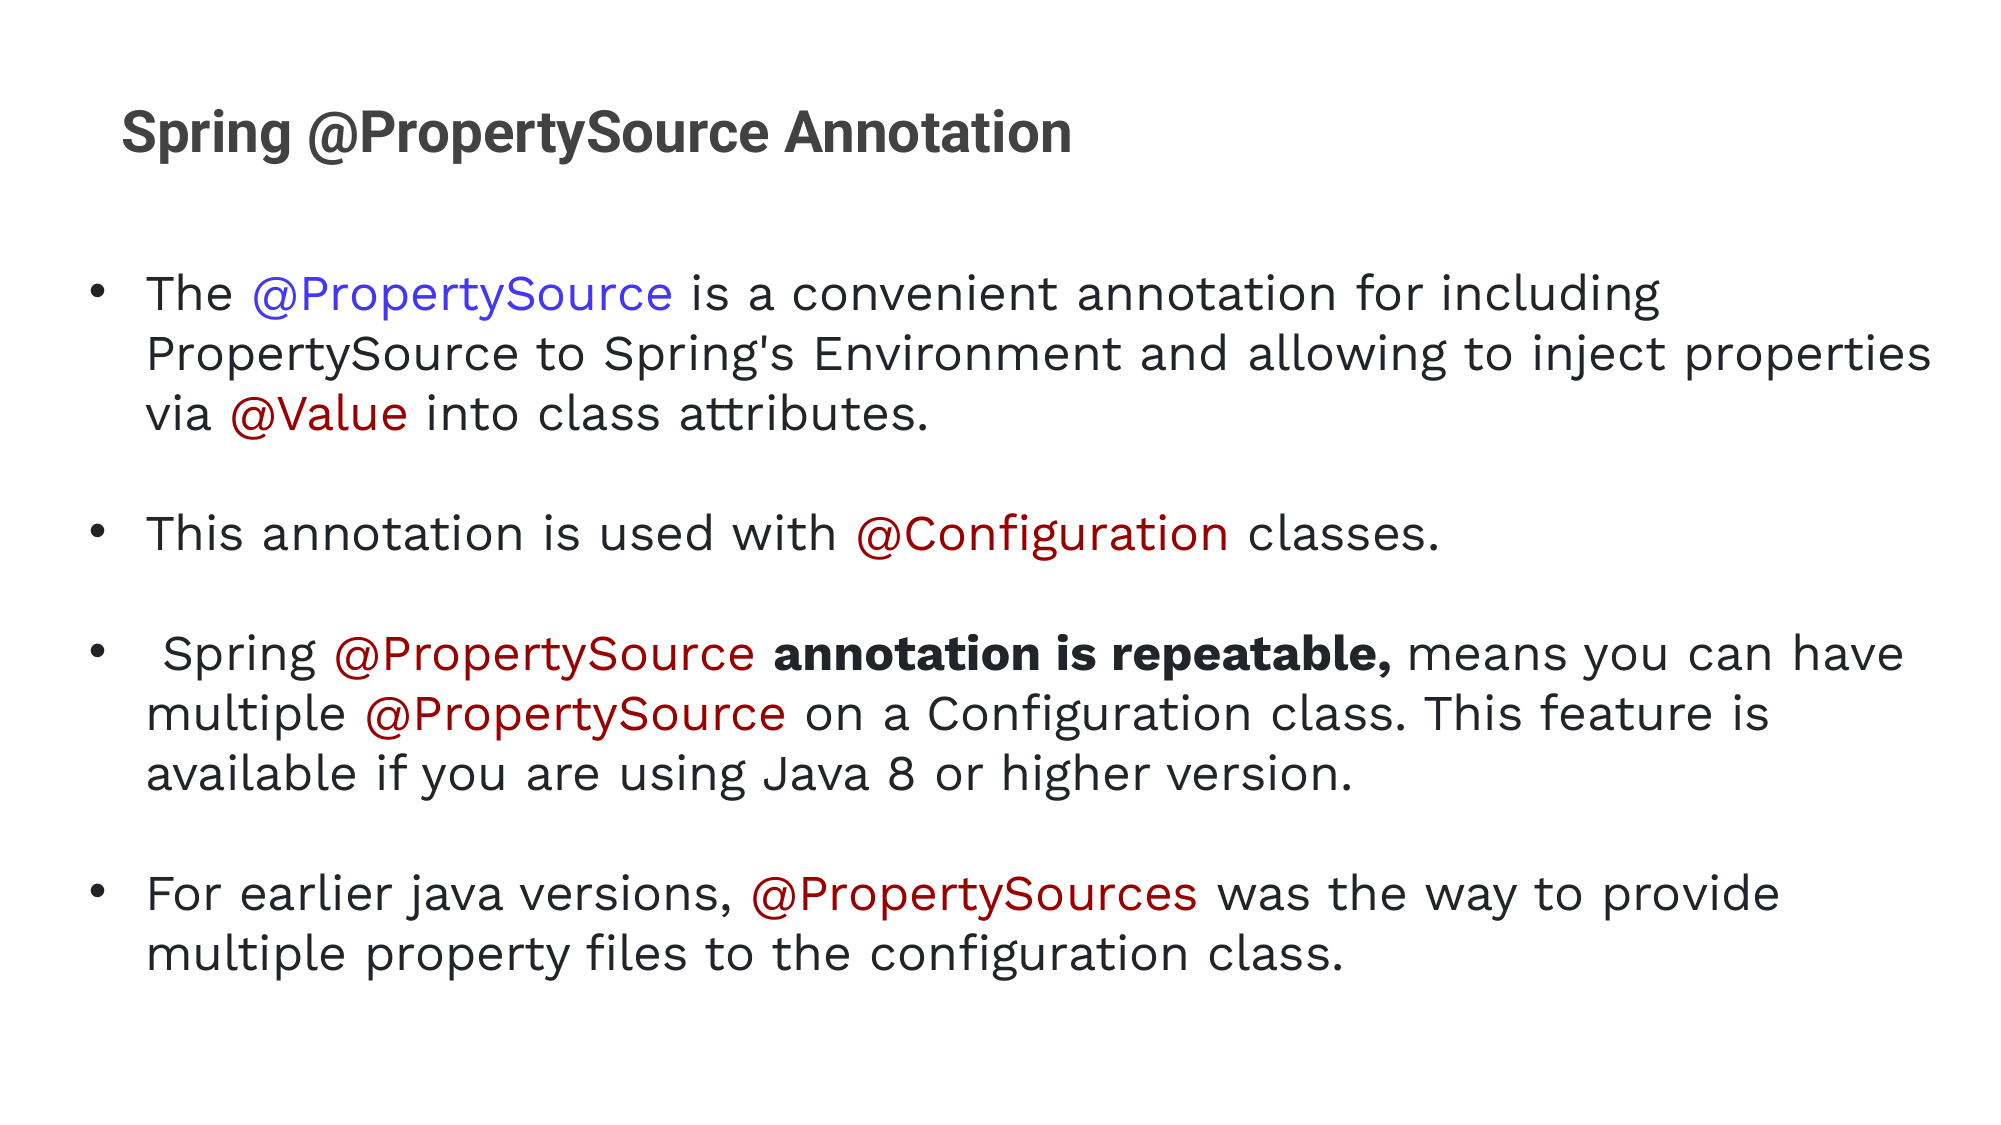

Spring @PropertySource Annotation
The @PropertySource is a convenient annotation for including PropertySource to Spring's Environment and allowing to inject properties via @Value into class attributes.

This annotation is used with @Configuration classes.

 Spring @PropertySource annotation is repeatable, means you can have multiple @PropertySource on a Configuration class. This feature is available if you are using Java 8 or higher version.

For earlier java versions, @PropertySources was the way to provide multiple property files to the configuration class.